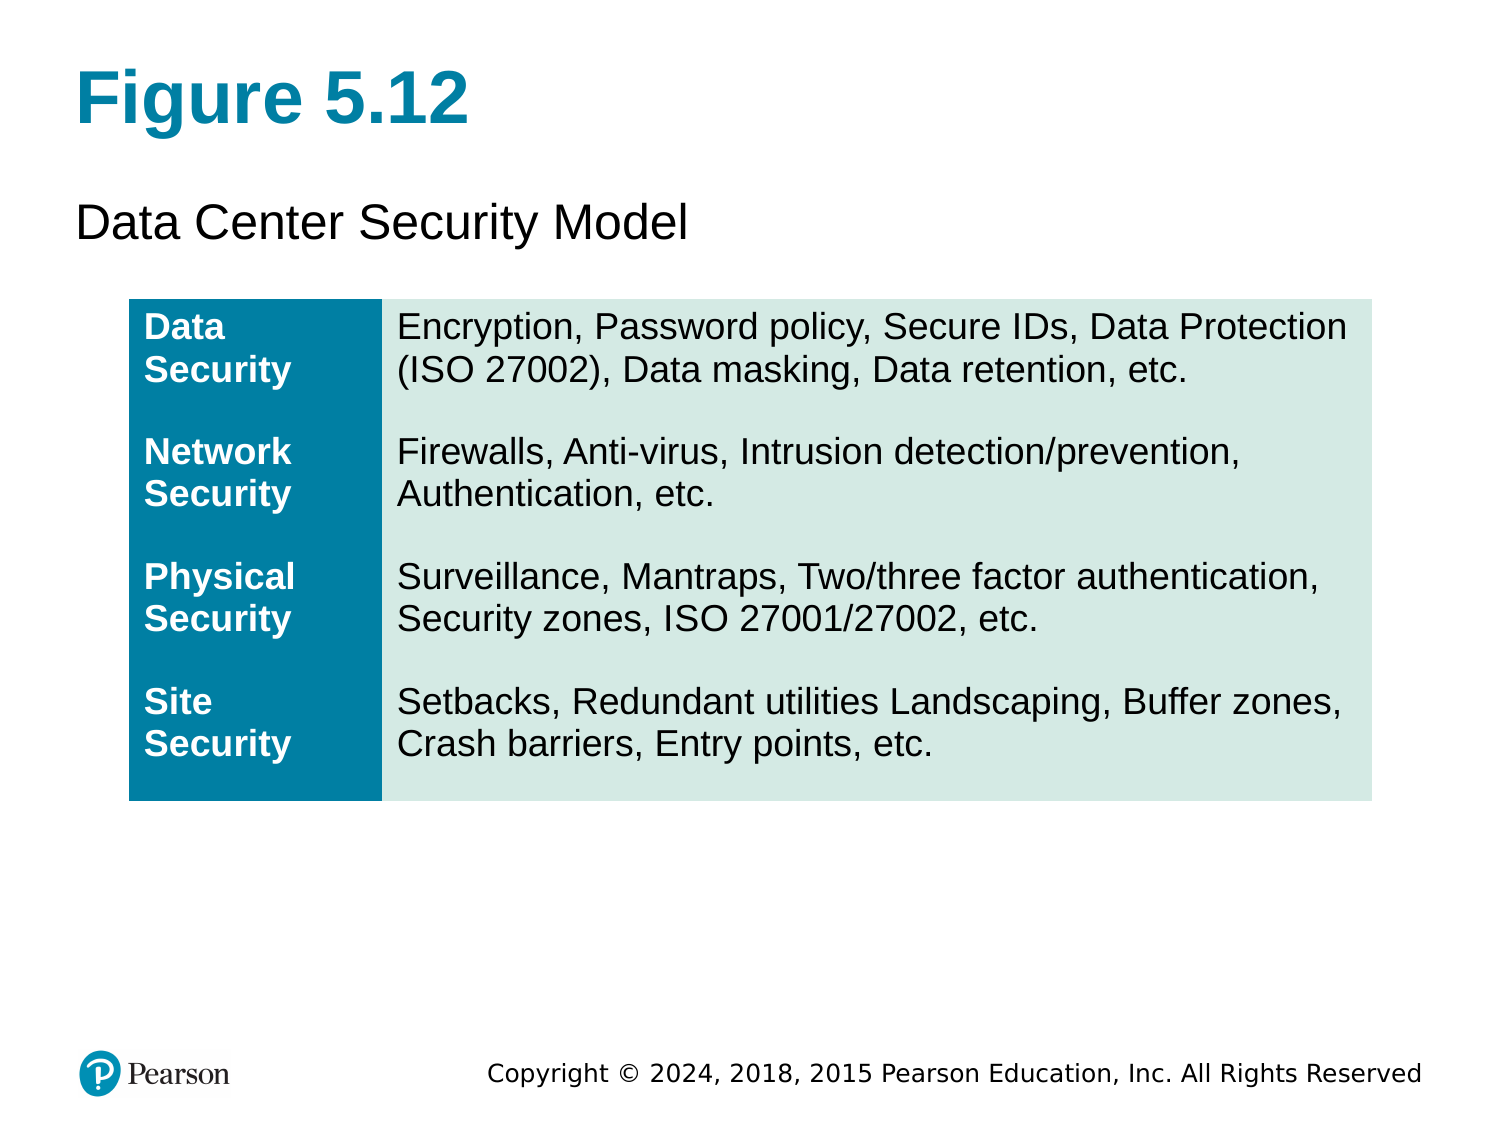

# Figure 5.12
Data Center Security Model
| Data Security | Encryption, Password policy, Secure I Ds, Data Protection (I S O 27002), Data masking, Data retention, etc. |
| --- | --- |
| Network Security | Firewalls, Anti-virus, Intrusion detection/prevention, Authentication, etc. |
| Physical Security | Surveillance, Mantraps, Two/three factor authentication, Security zones, I S O 27001/27002, etc. |
| Site Security | Setbacks, Redundant utilities Landscaping, Buffer zones, Crash barriers, Entry points, etc. |